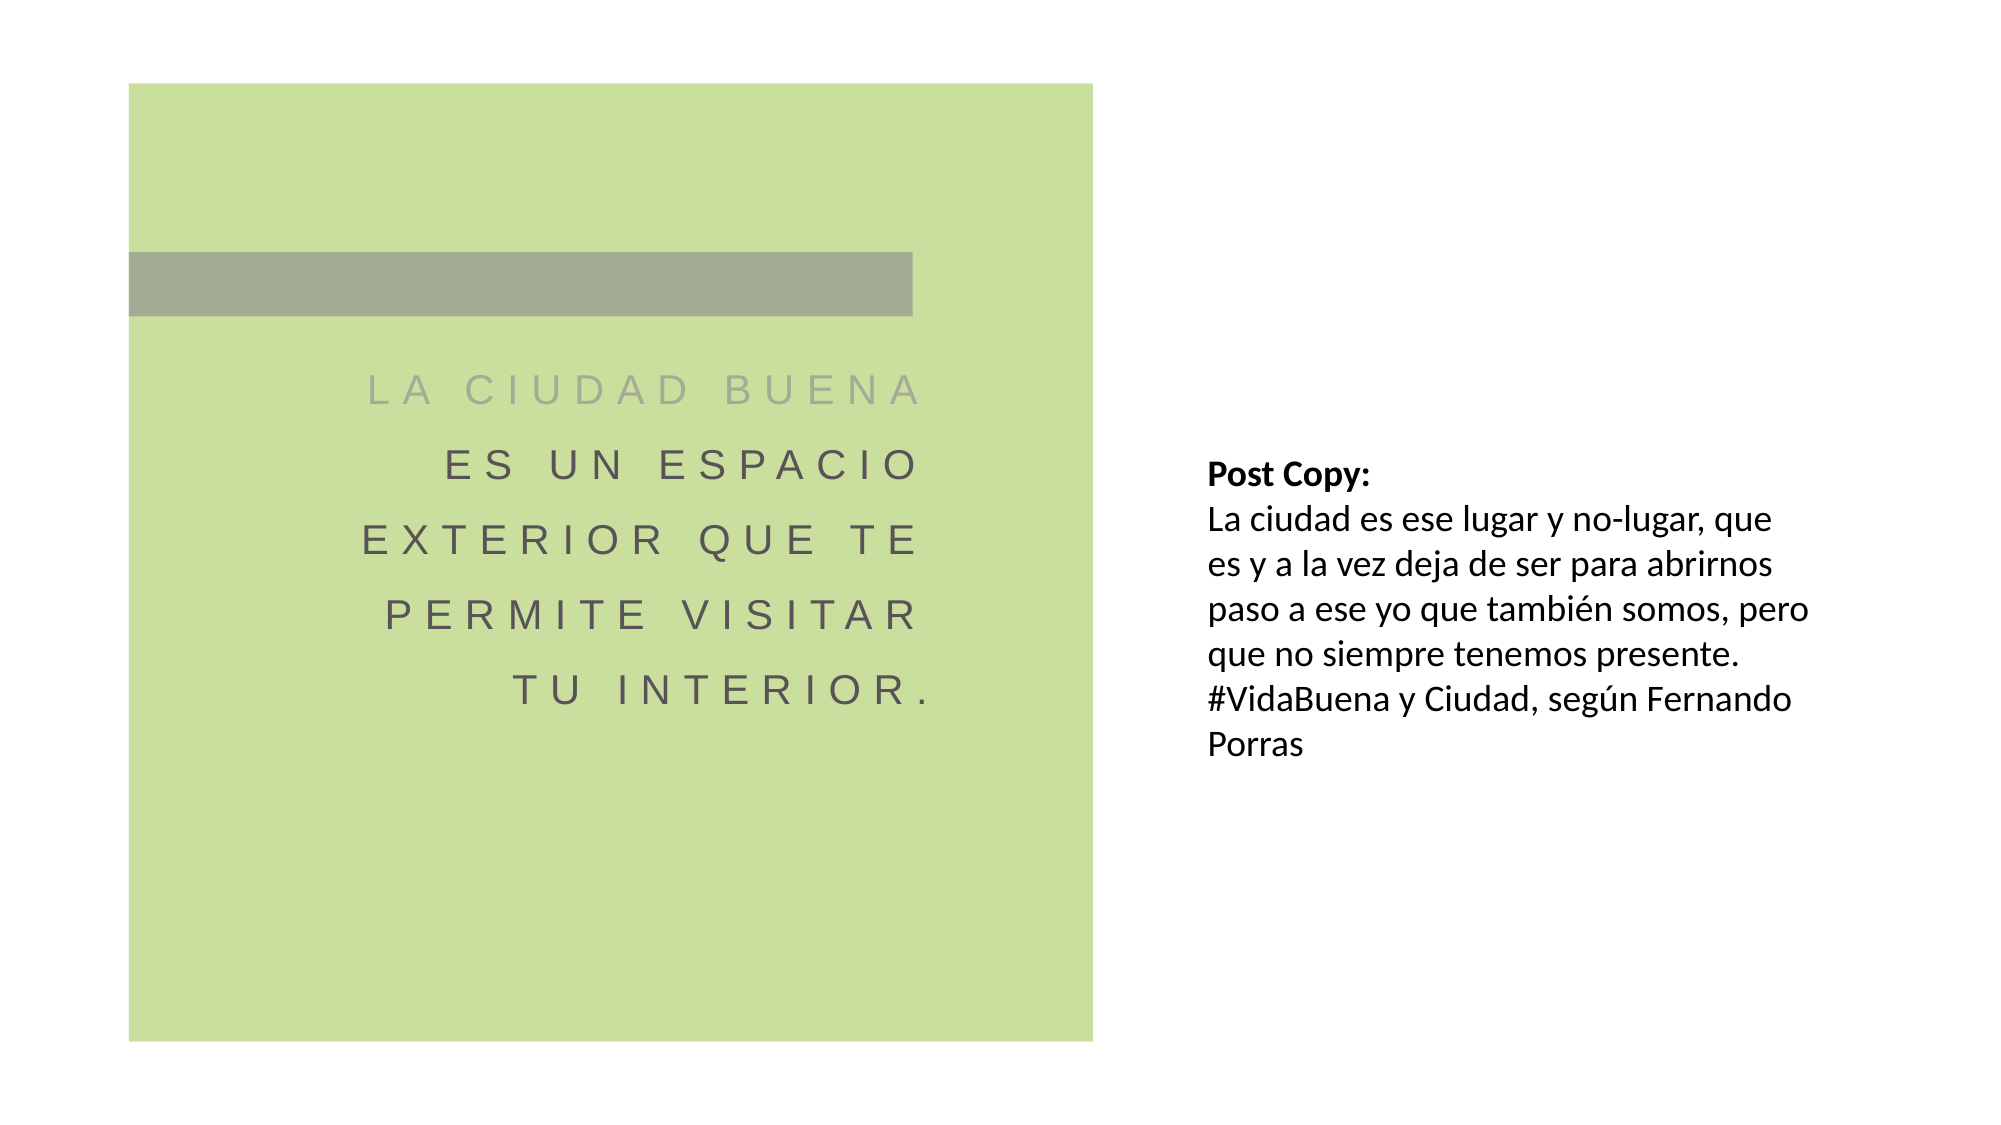

LA CIUDAD BUENA
ES UN ESPACIO EXTERIOR QUE TE PERMITE VISITAR TU INTERIOR.
Post Copy:
La ciudad es ese lugar y no-lugar, que es y a la vez deja de ser para abrirnos paso a ese yo que también somos, pero que no siempre tenemos presente.
#VidaBuena y Ciudad, según Fernando Porras